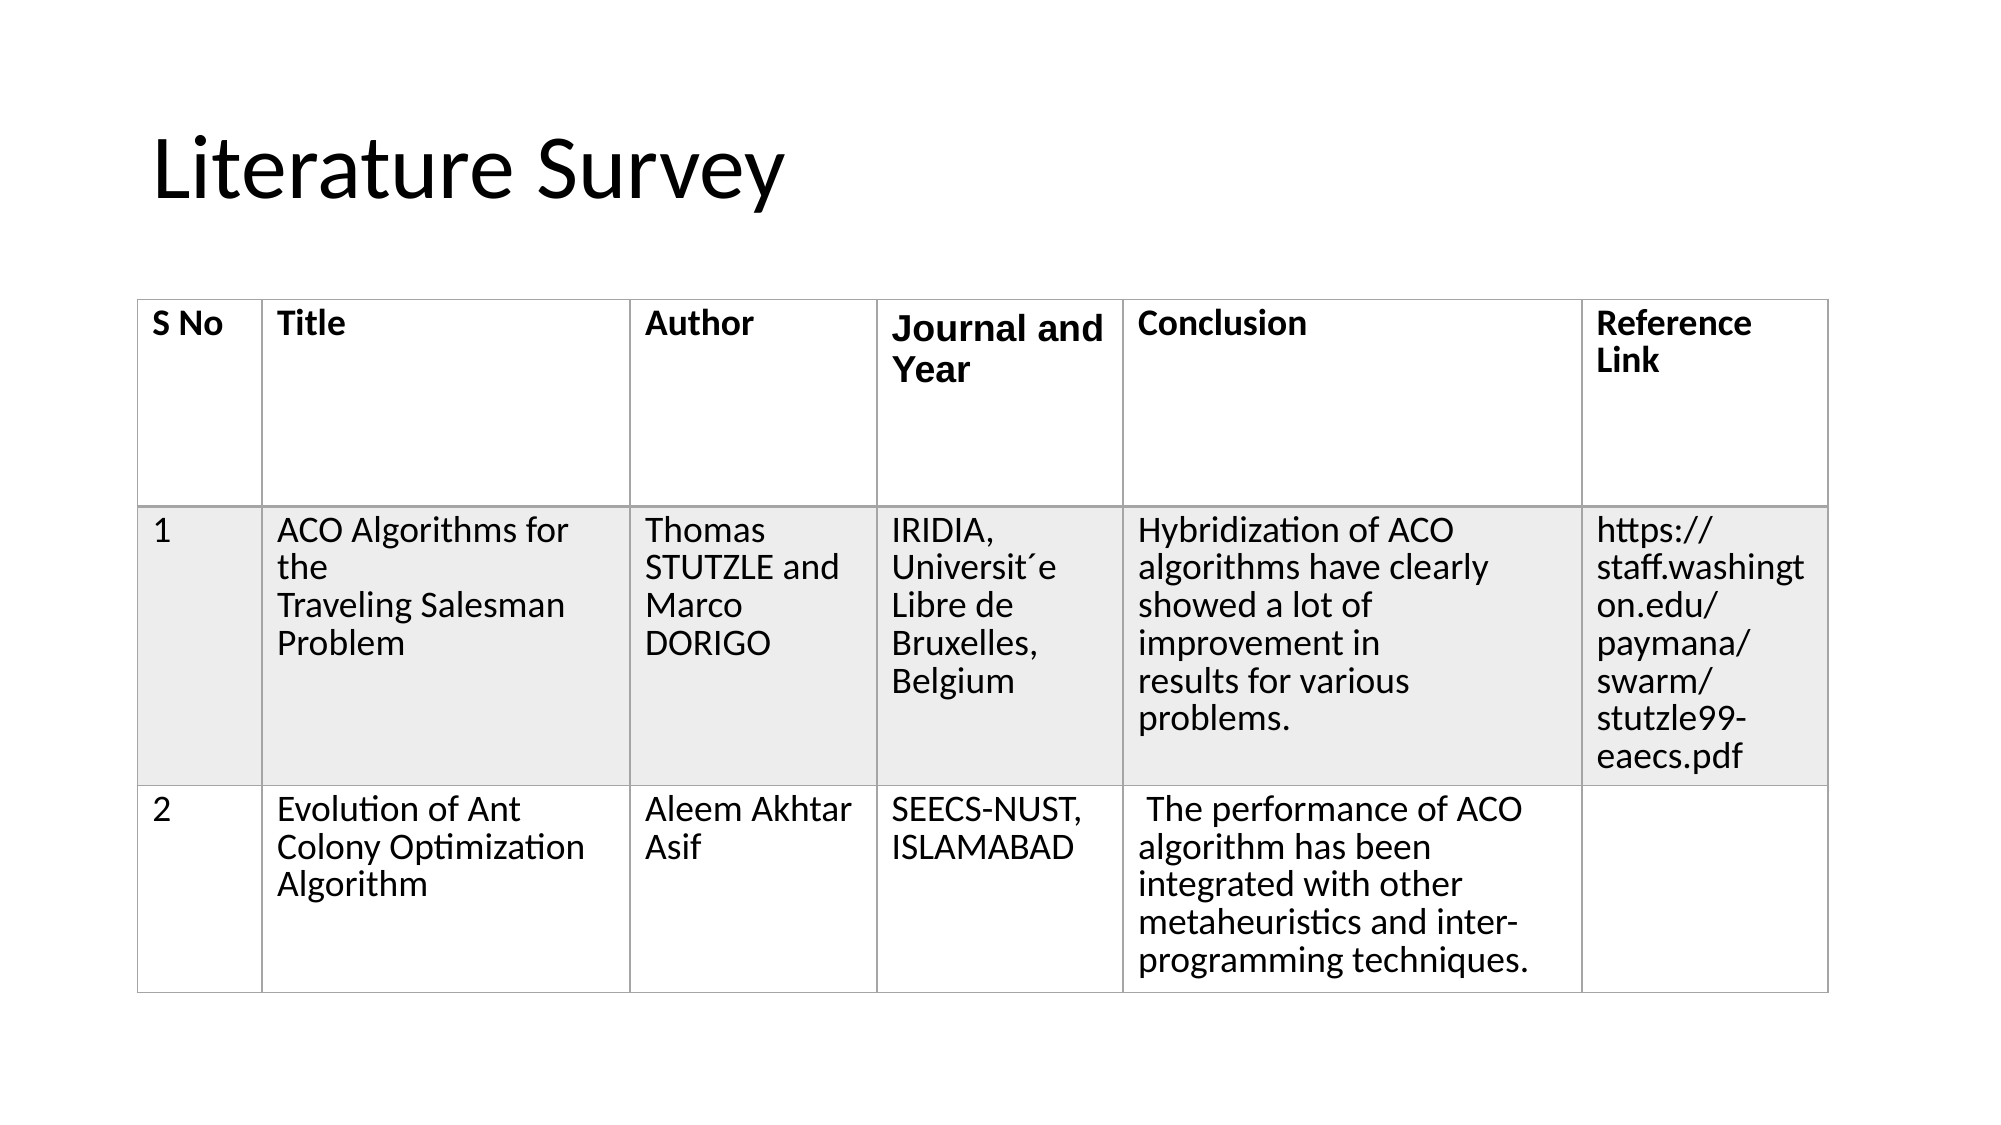

# Literature Survey
| S No | Title | Author | Journal and Year | Conclusion | Reference Link |
| --- | --- | --- | --- | --- | --- |
| 1 | ACO Algorithms for the Traveling Salesman Problem | Thomas STUTZLE and Marco DORIGO | IRIDIA, Universit´e Libre de Bruxelles, Belgium | Hybridization of ACO algorithms have clearly showed a lot of improvement in results for various problems. | https://staff.washington.edu/paymana/swarm/stutzle99-eaecs.pdf |
| 2 | Evolution of Ant Colony Optimization Algorithm | Aleem Akhtar Asif | SEECS-NUST, ISLAMABAD | The performance of ACO algorithm has been integrated with other metaheuristics and inter-programming techniques. |  |